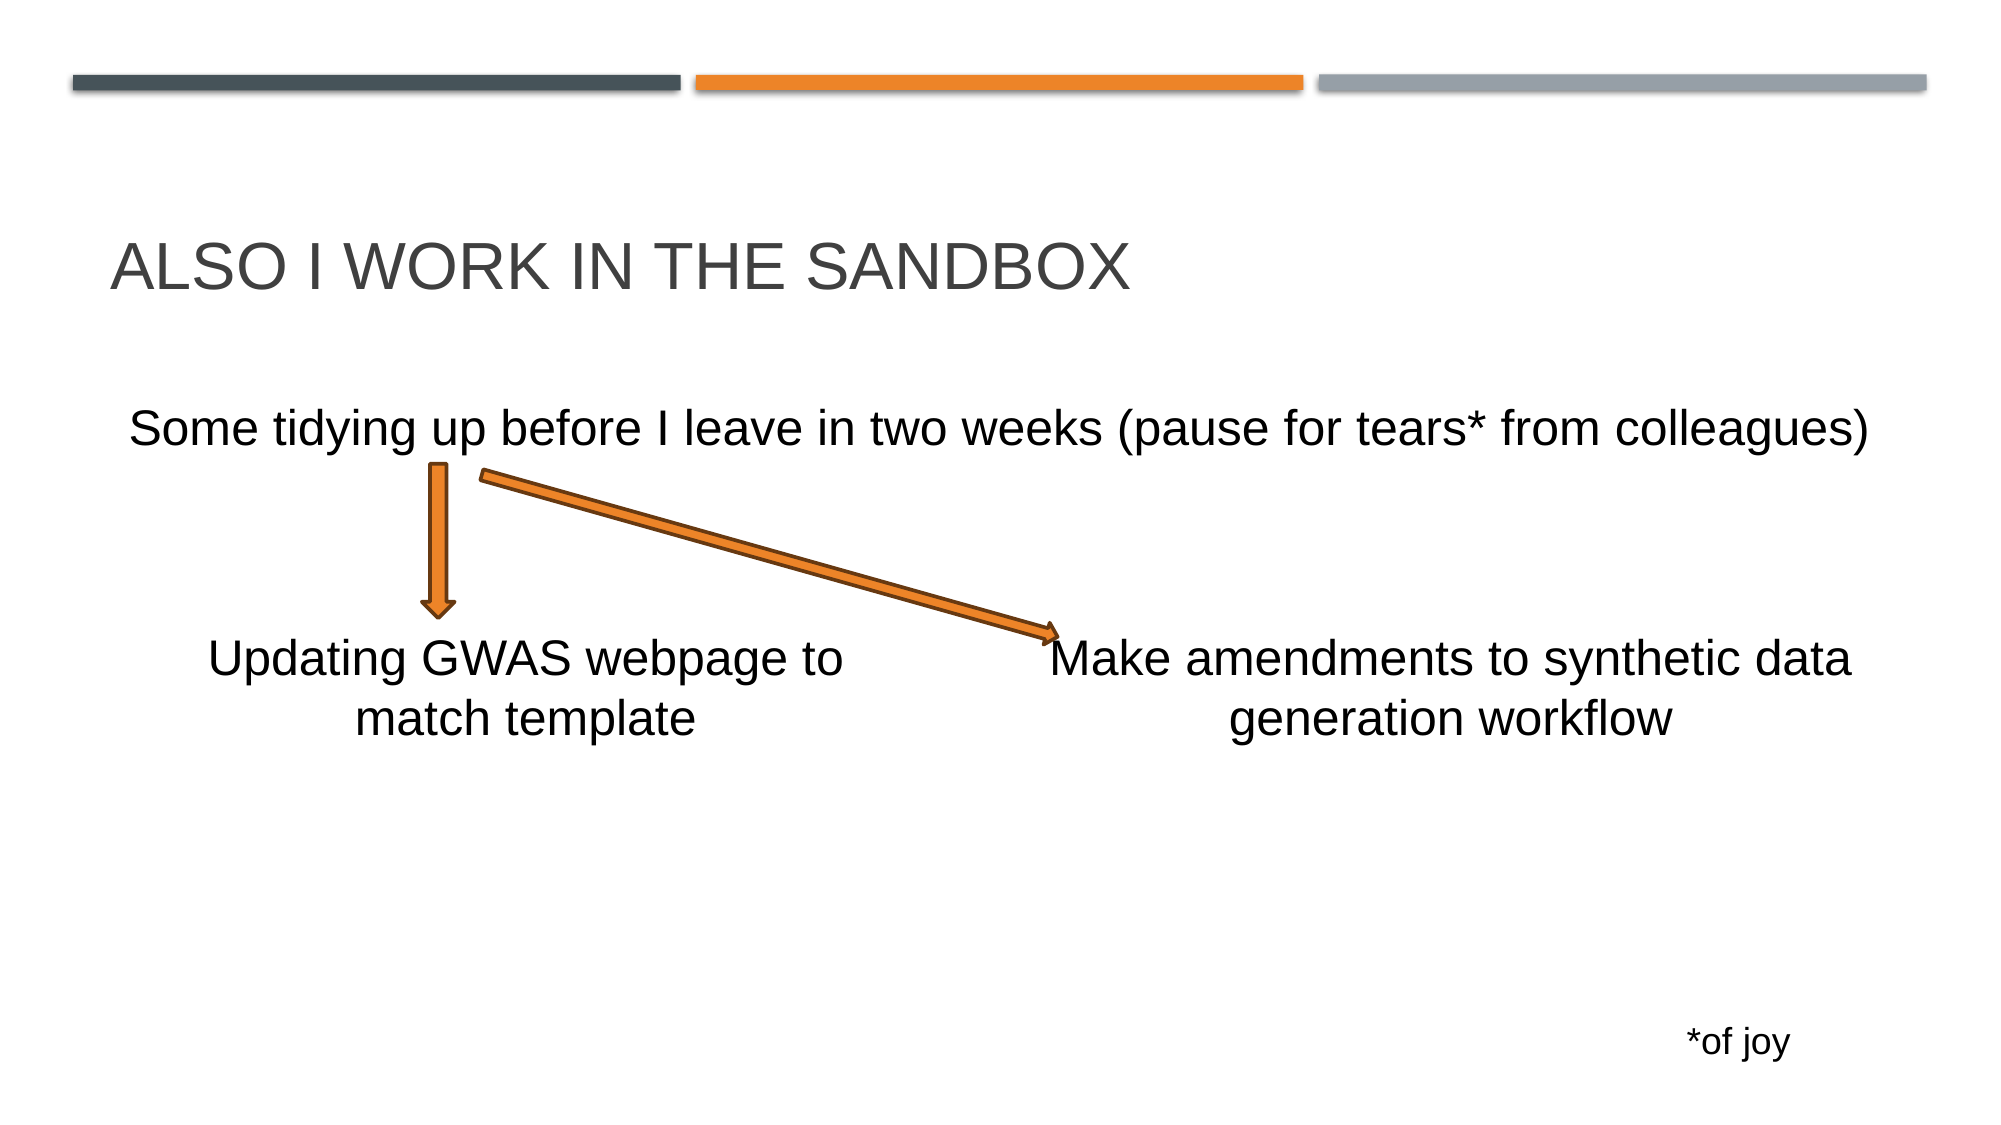

# Also I work in the sandbox

Some tidying up before I leave in two weeks (pause for tears* from colleagues)

Updating GWAS webpage to match template
Make amendments to synthetic data generation workflow
*of joy